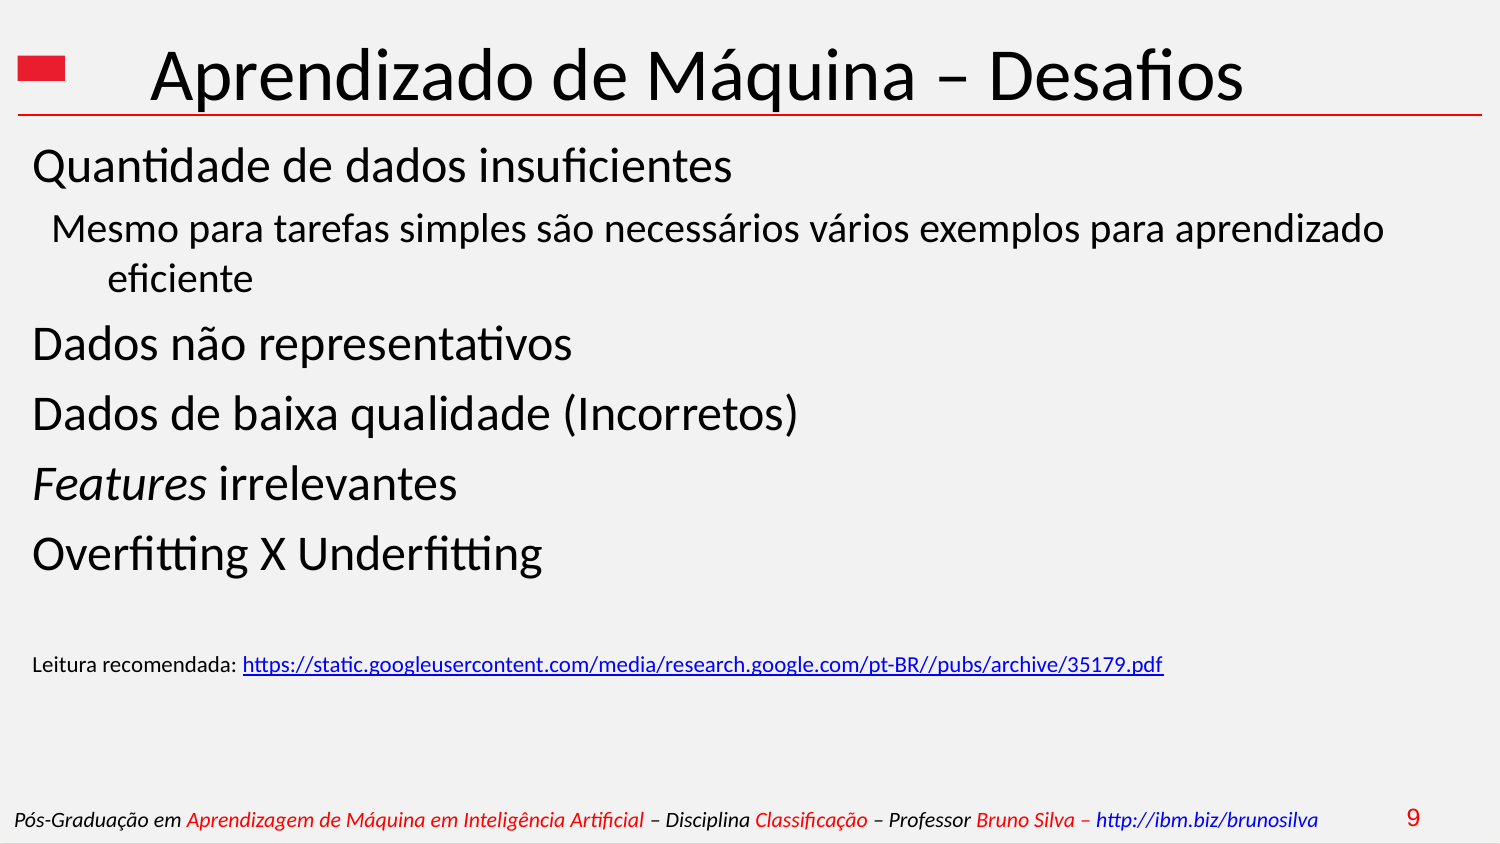

# Aprendizado de Máquina – Desafios
Quantidade de dados insuficientes
Mesmo para tarefas simples são necessários vários exemplos para aprendizado eficiente
Dados não representativos
Dados de baixa qualidade (Incorretos)
Features irrelevantes
Overfitting X Underfitting

Leitura recomendada: https://static.googleusercontent.com/media/research.google.com/pt-BR//pubs/archive/35179.pdf